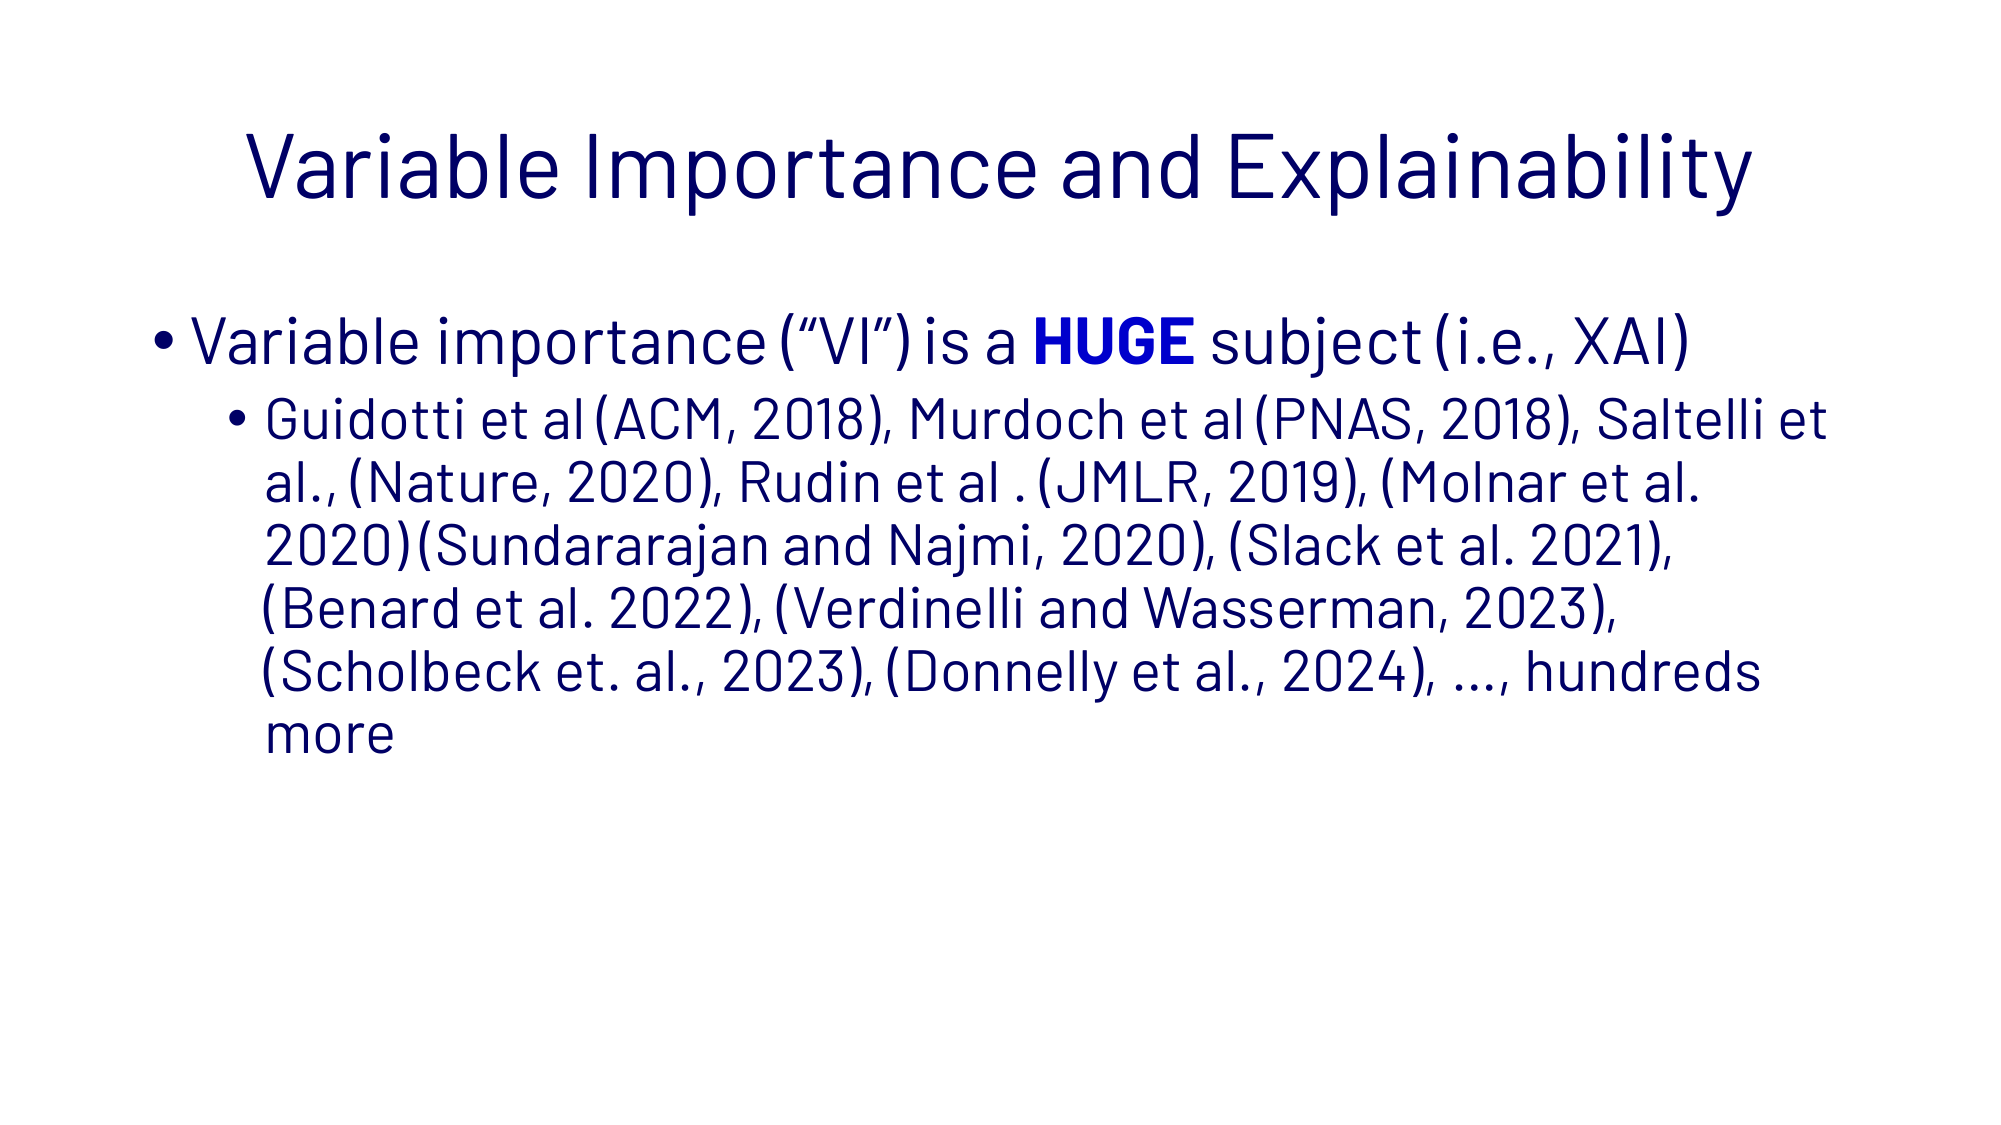

# Variable Importance and Explainability
Variable importance (“VI”) is a HUGE subject (i.e., XAI)
Guidotti et al (ACM, 2018), Murdoch et al (PNAS, 2018), Saltelli et al., (Nature, 2020), Rudin et al . (JMLR, 2019), (Molnar et al. 2020) (Sundararajan and Najmi, 2020), (Slack et al. 2021), (Benard et al. 2022), (Verdinelli and Wasserman, 2023), (Scholbeck et. al., 2023), (Donnelly et al., 2024), …, hundreds more